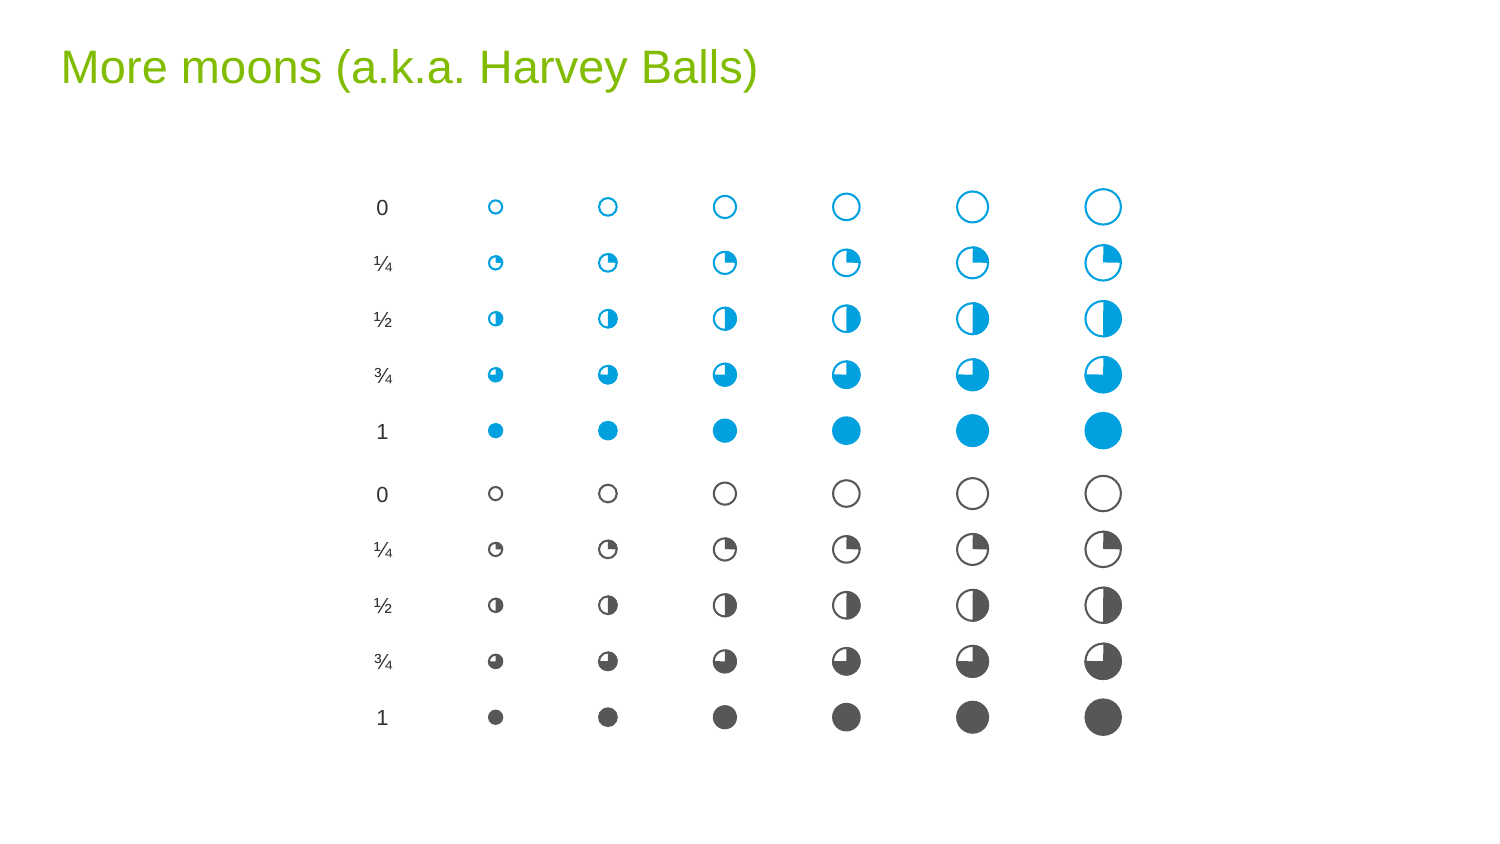

# More moons (a.k.a. Harvey Balls)

0

¼

½

¾

1

0

¼

½

¾

1